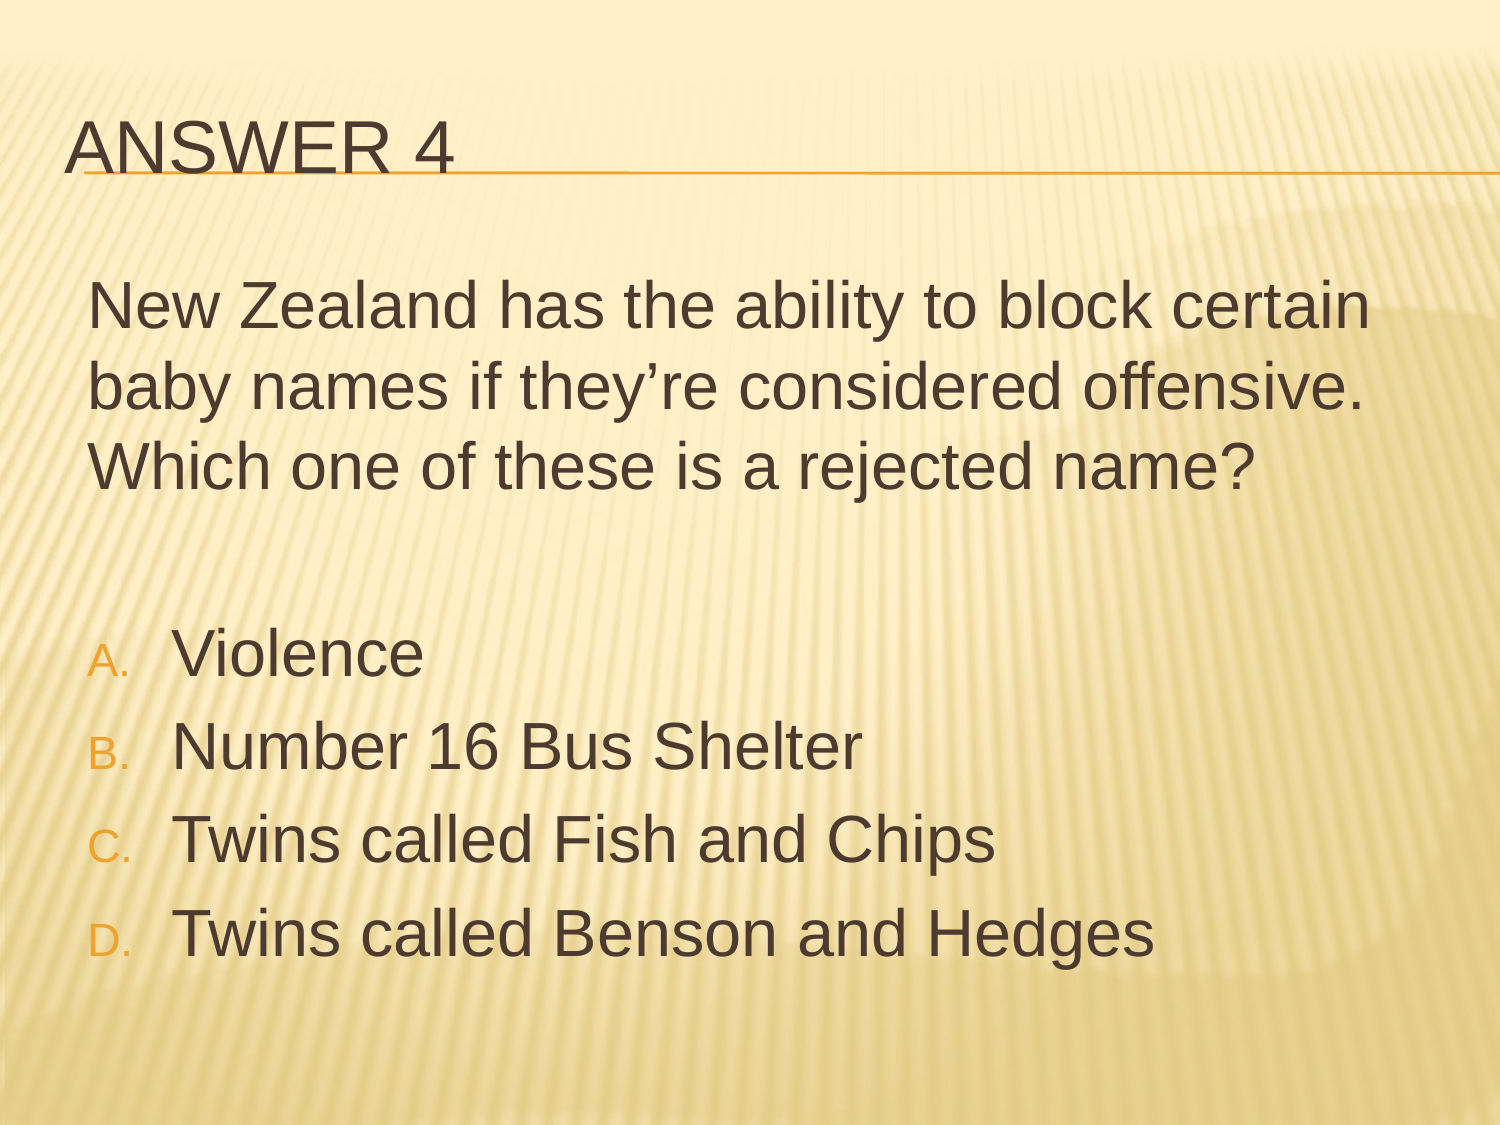

# Answer 4
New Zealand has the ability to block certain baby names if they’re considered offensive. Which one of these is a rejected name?

Violence
Number 16 Bus Shelter
Twins called Fish and Chips
Twins called Benson and Hedges